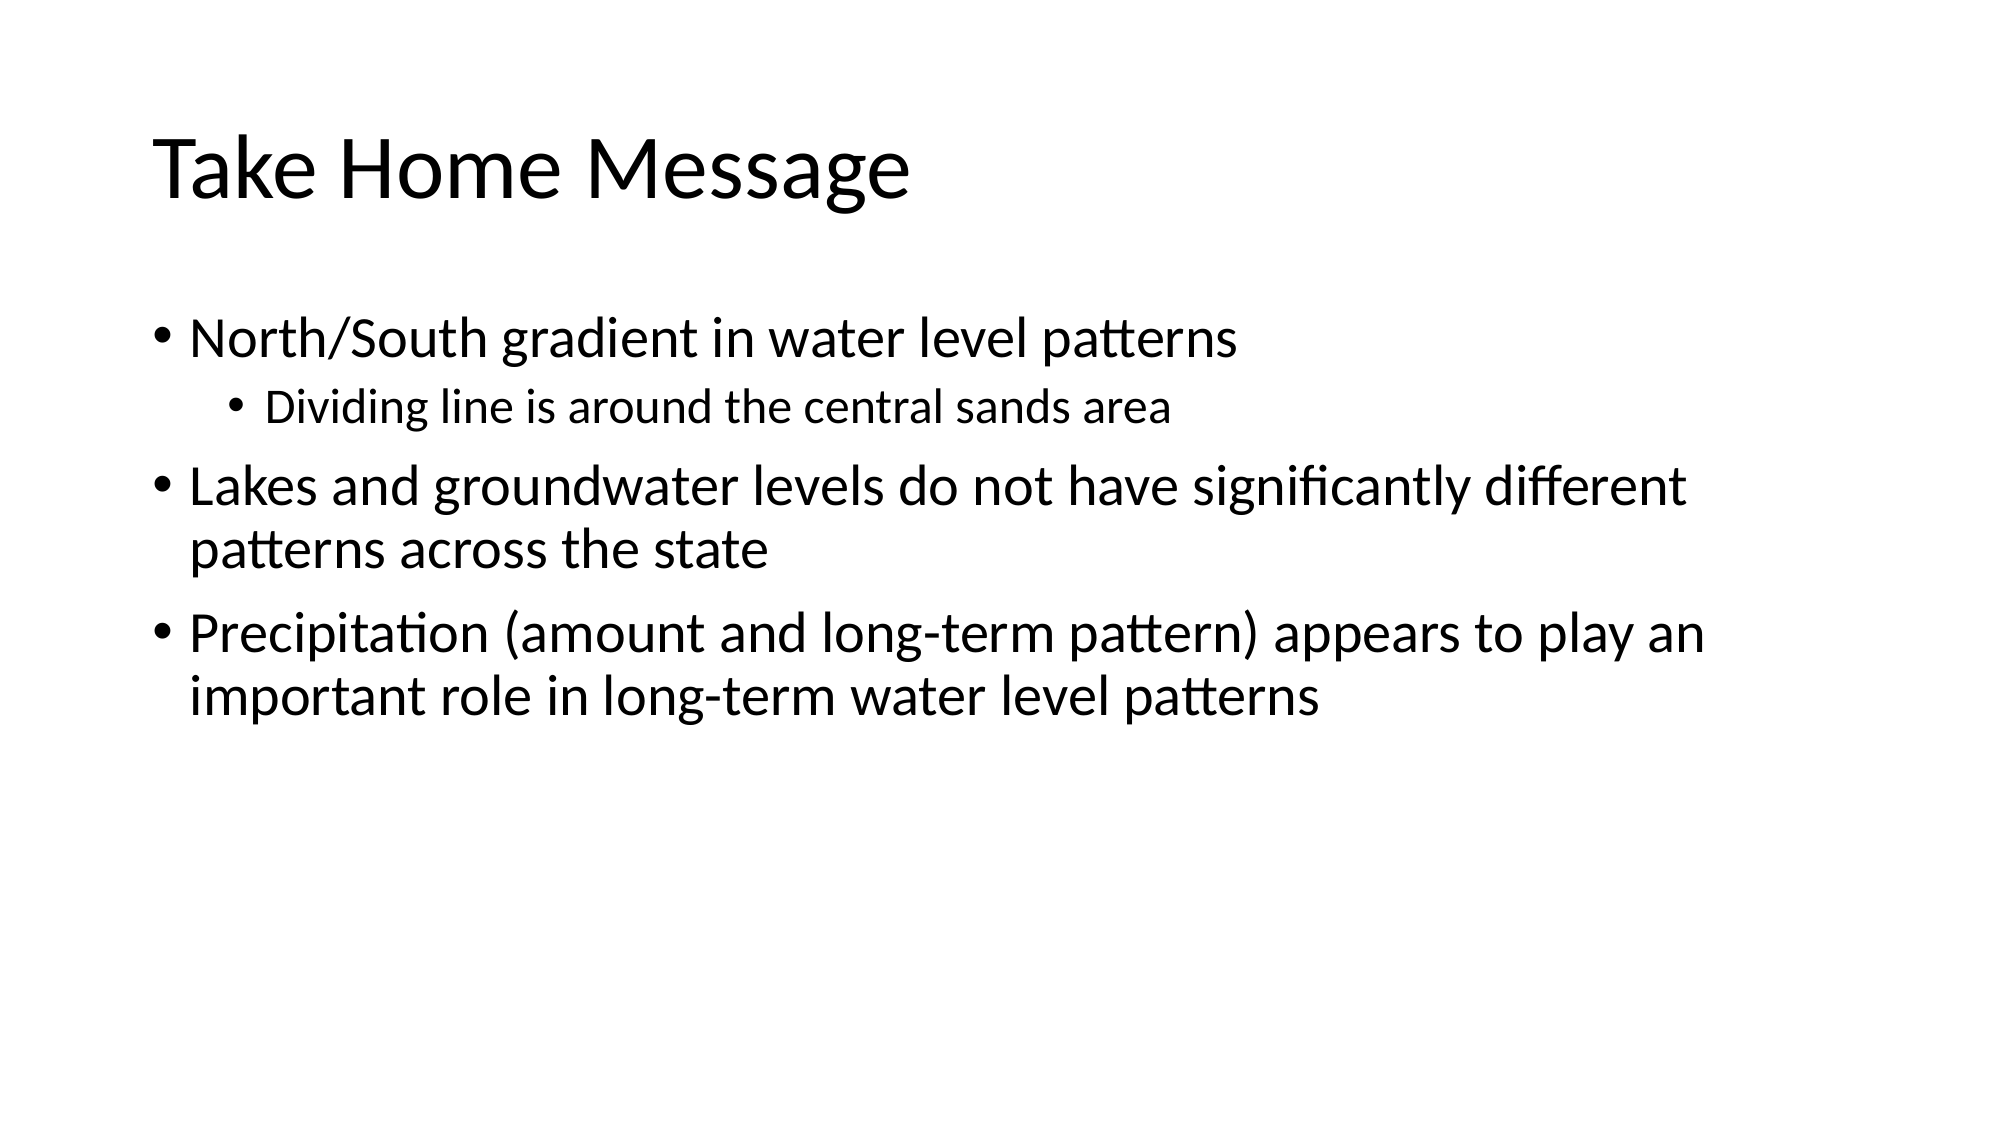

# Take Home Message
North/South gradient in water level patterns
Dividing line is around the central sands area
Lakes and groundwater levels do not have significantly different patterns across the state
Precipitation (amount and long-term pattern) appears to play an important role in long-term water level patterns